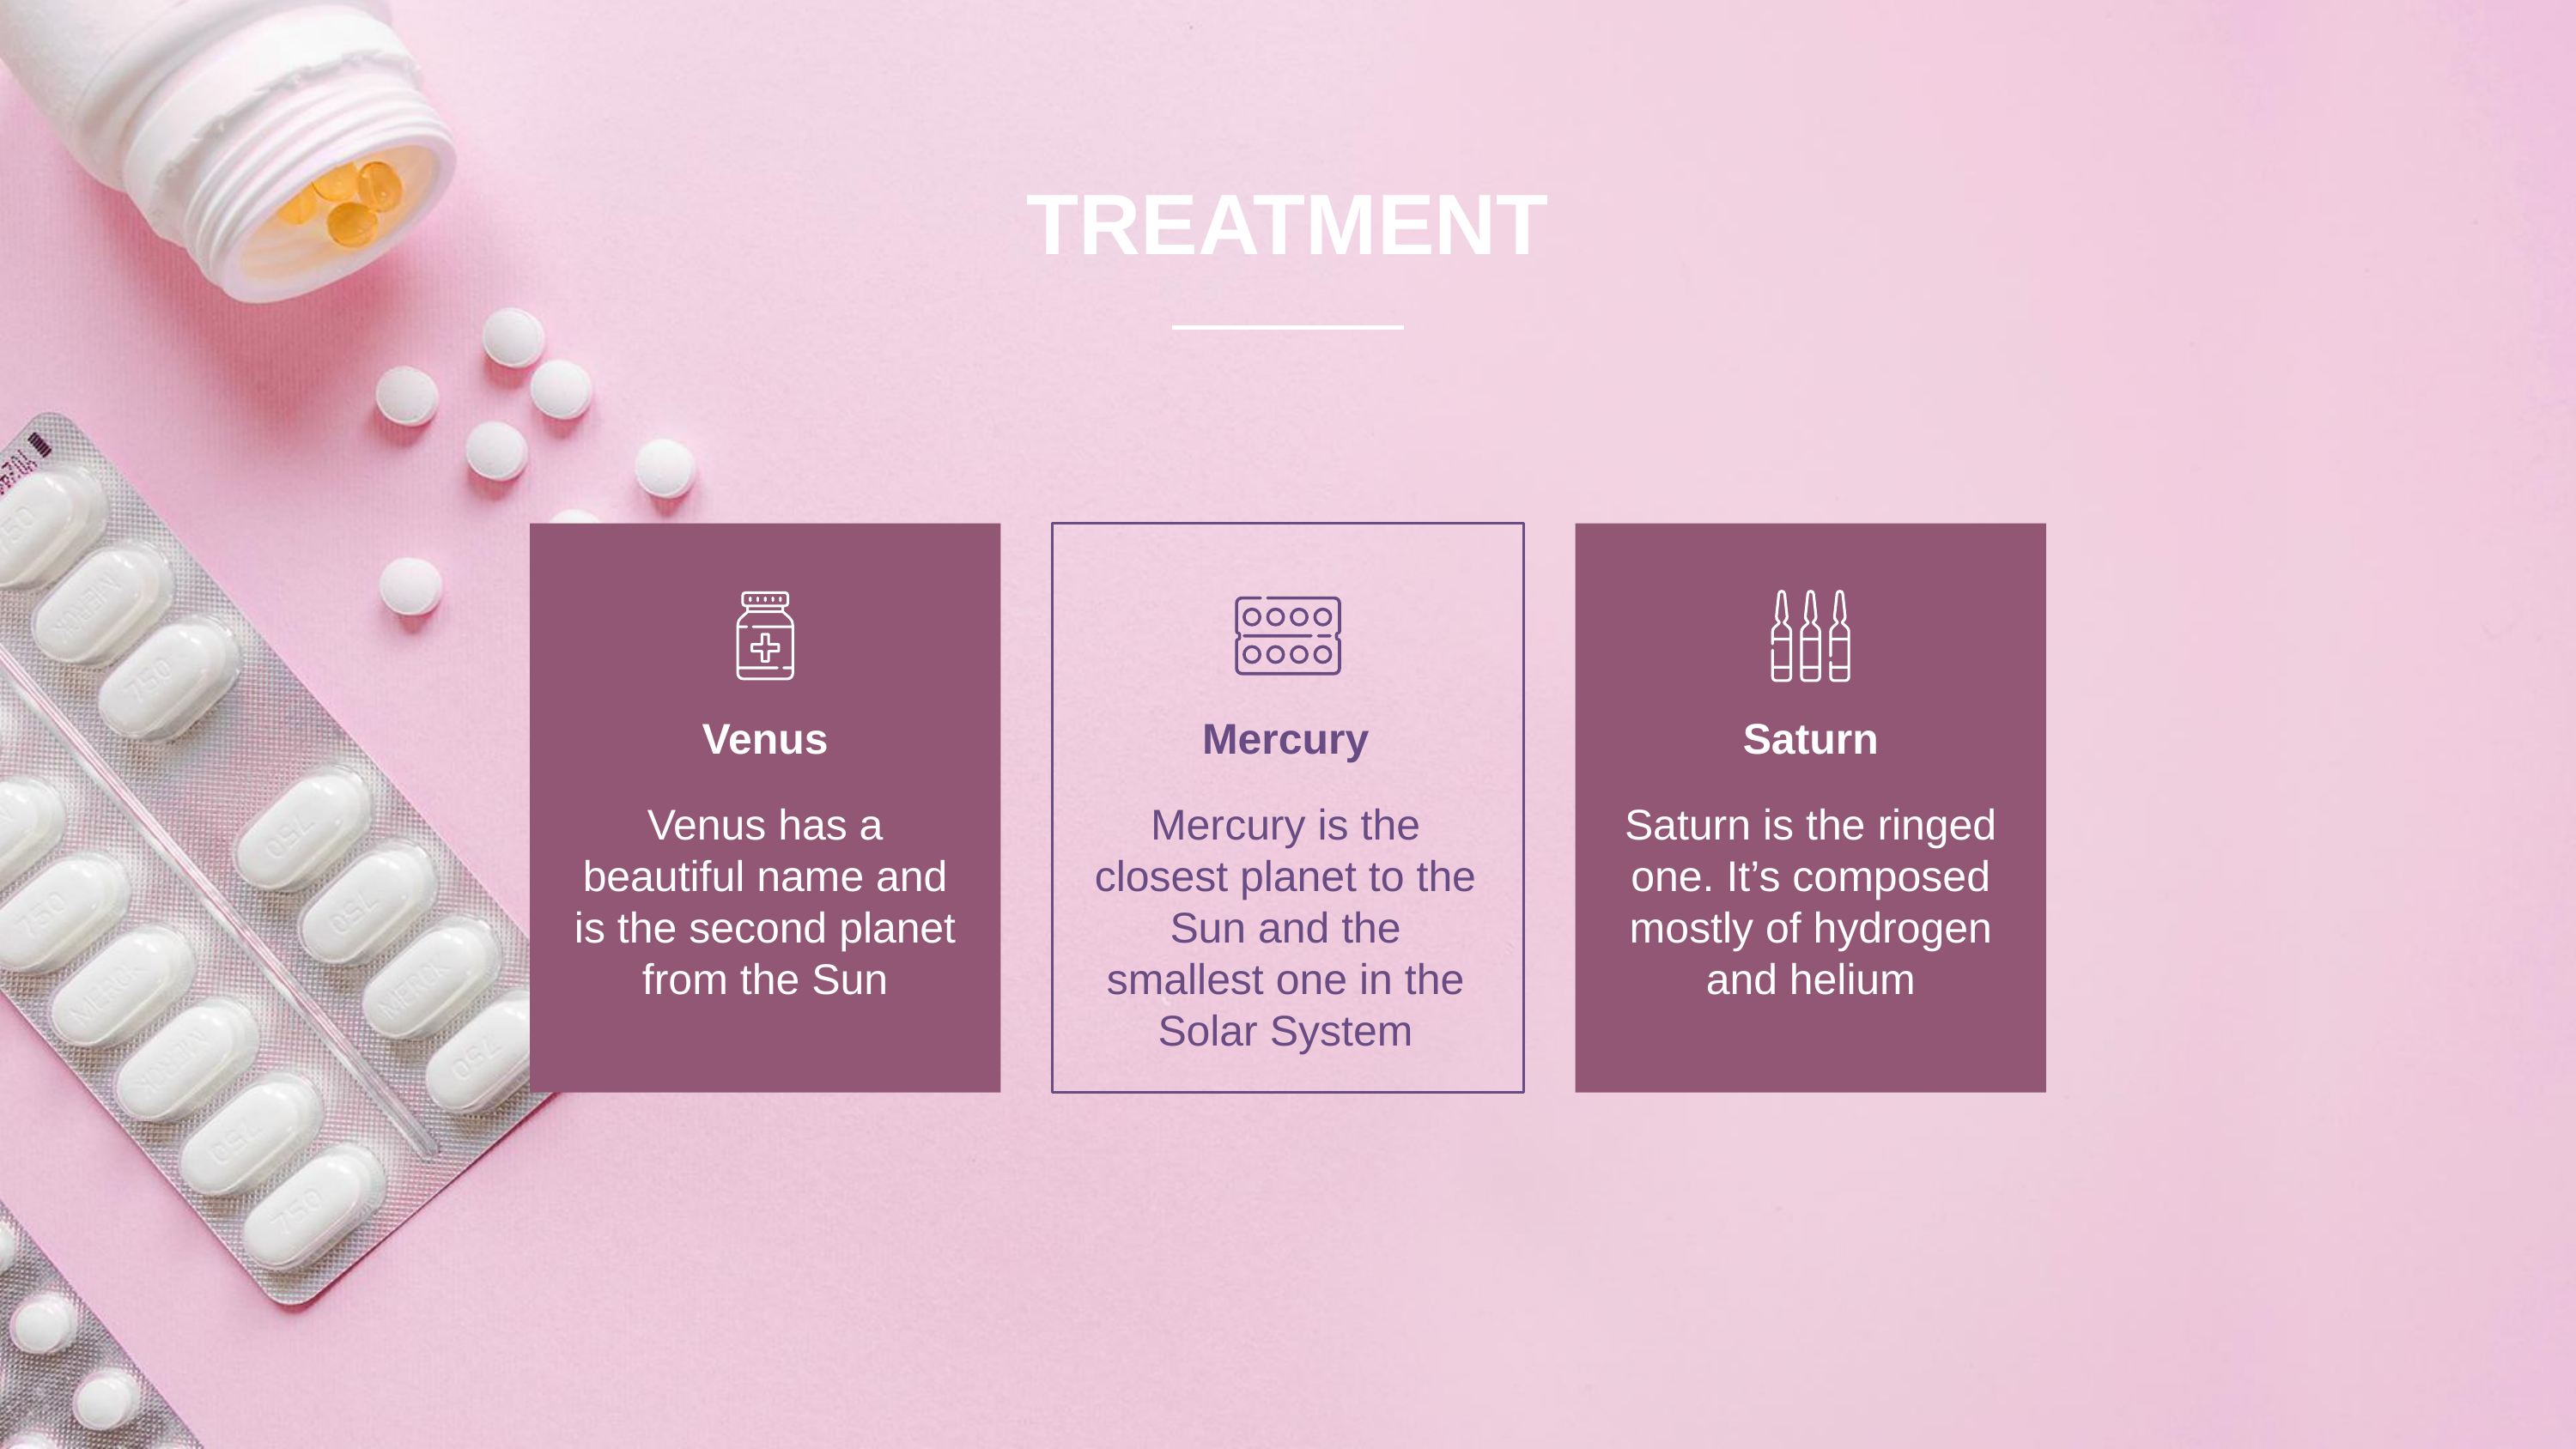

# TREATMENT

Venus
Mercury
Saturn
Venus has a beautiful name and is the second planet from the Sun
Mercury is the closest planet to the Sun and the smallest one in the Solar System
Saturn is the ringed one. It’s composed mostly of hydrogen and helium